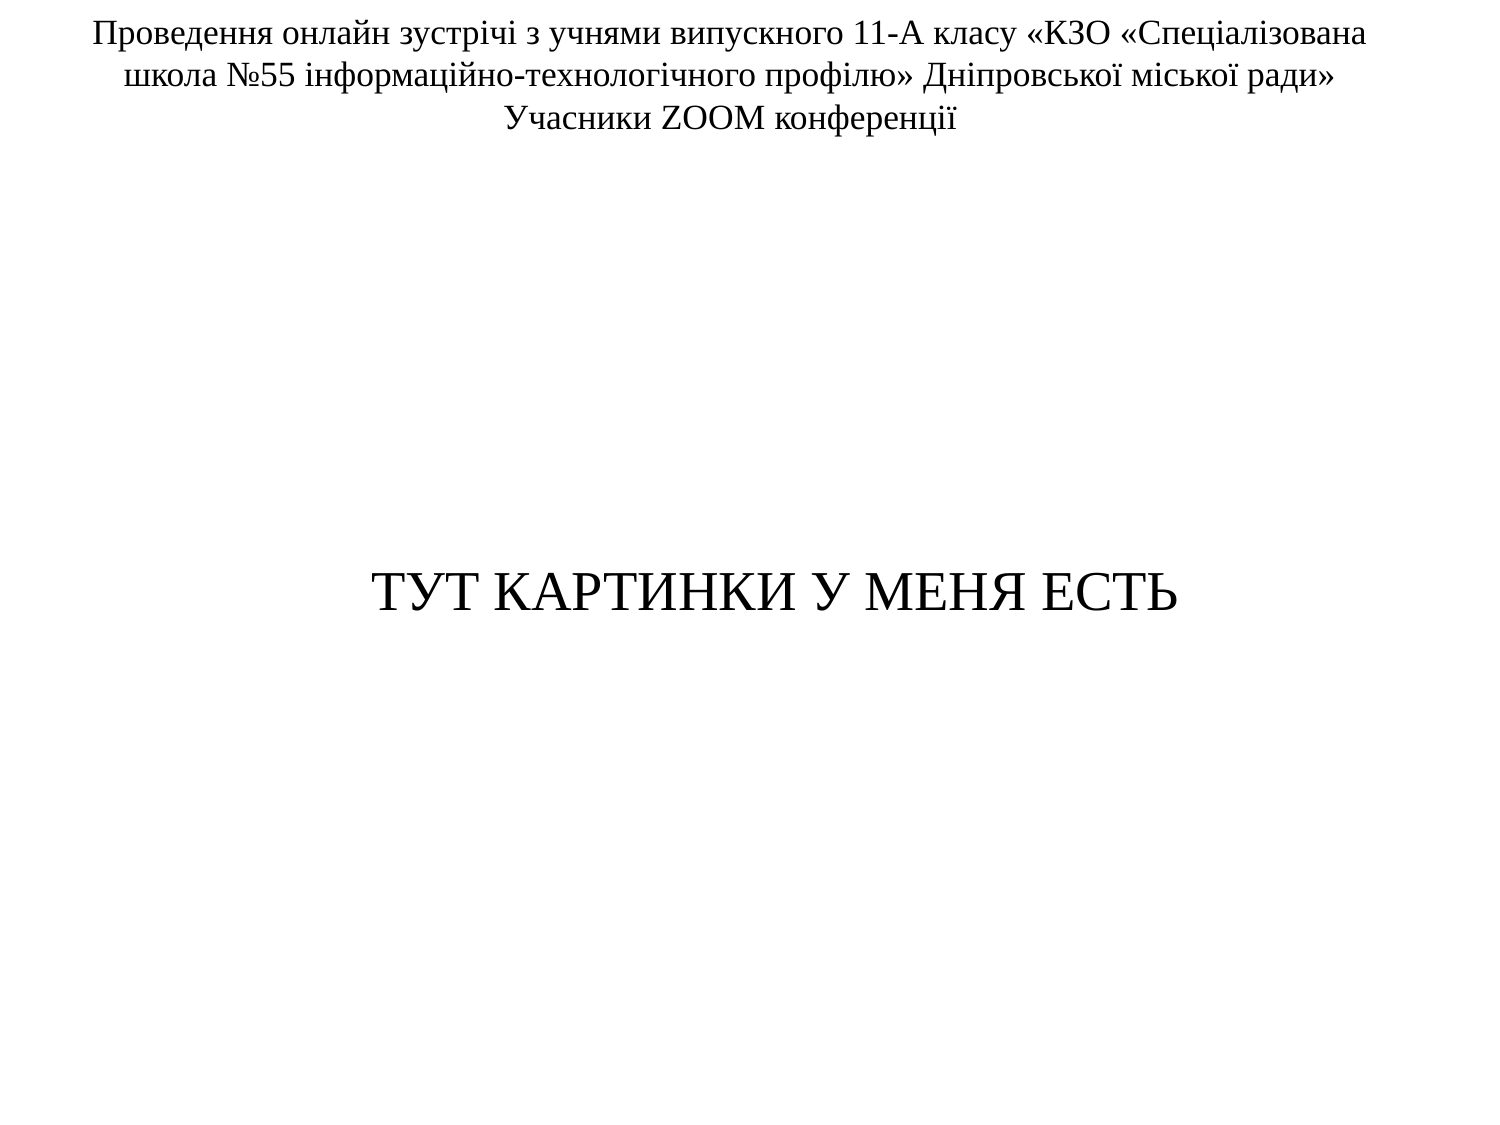

Проведення онлайн зустрічі з учнями випускного 11-А класу «КЗО «Спеціалізована школа №55 інформаційно-технологічного профілю» Дніпровської міської ради»
Учасники ZOOM конференції
ТУТ КАРТИНКИ У МЕНЯ ЕСТЬ